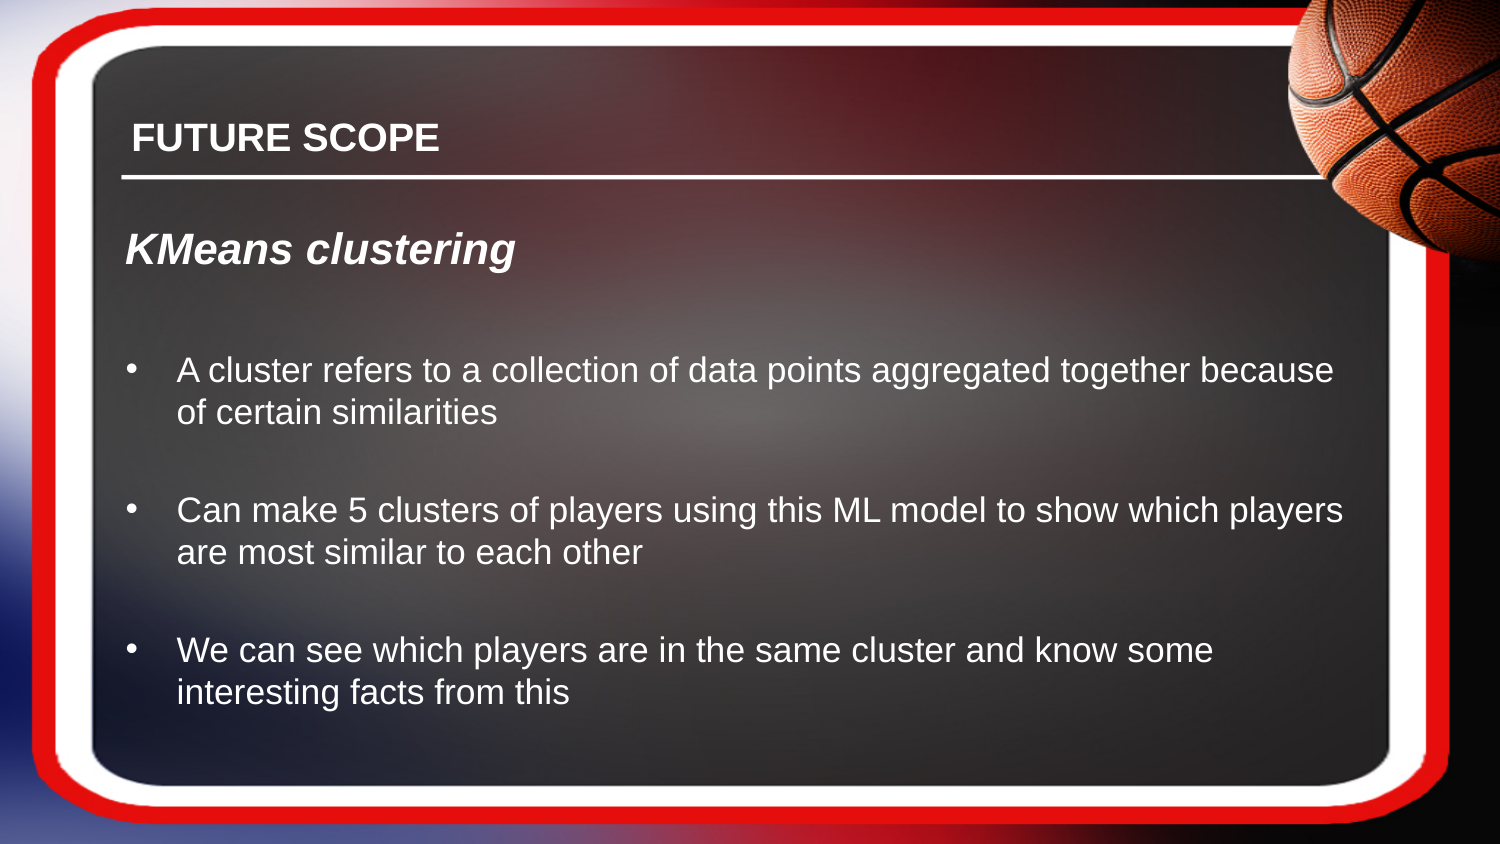

FUTURE SCOPE
# KMeans clustering

A cluster refers to a collection of data points aggregated together because of certain similarities

Can make 5 clusters of players using this ML model to show which players are most similar to each other

We can see which players are in the same cluster and know some interesting facts from this